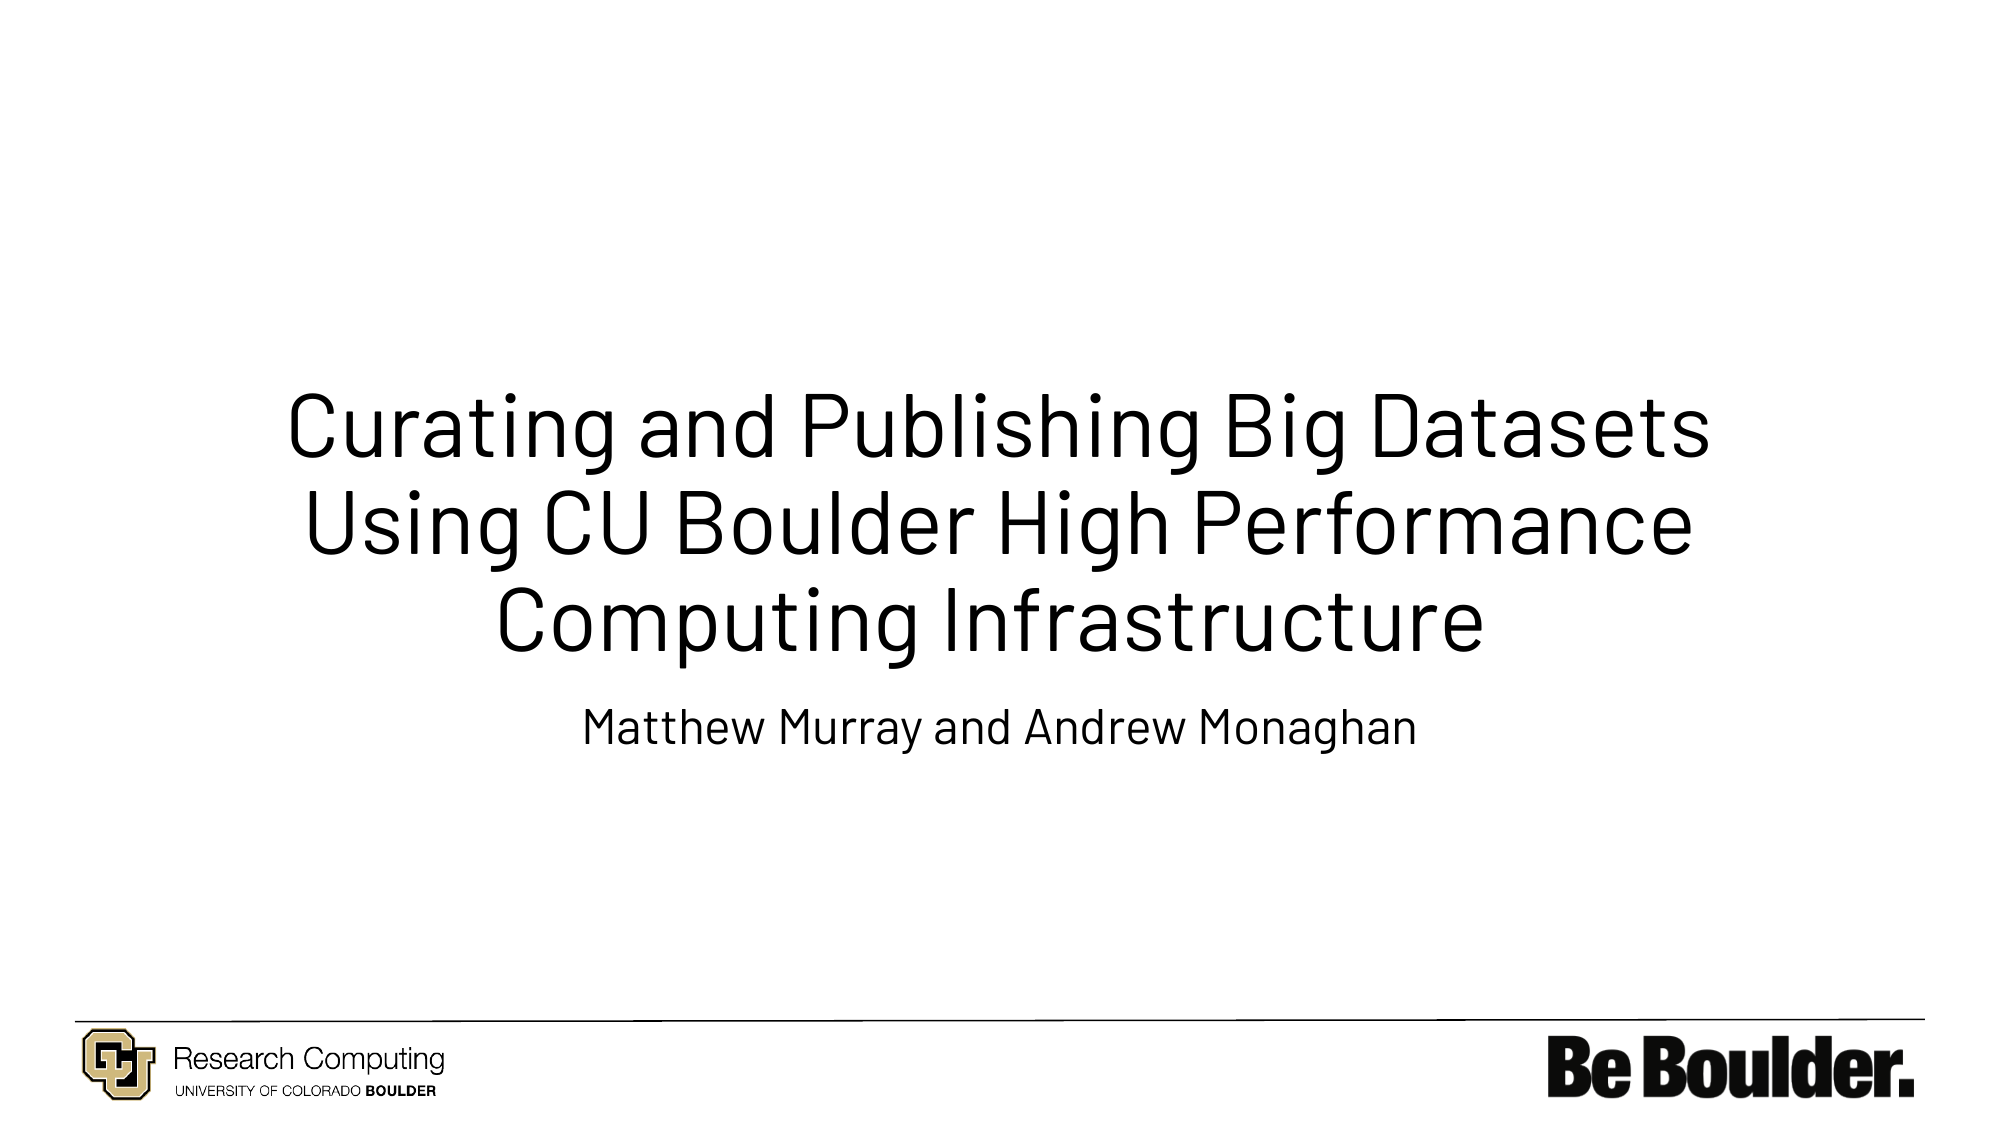

# Curating and Publishing Big Datasets Using CU Boulder High Performance Computing Infrastructure
Matthew Murray and Andrew Monaghan